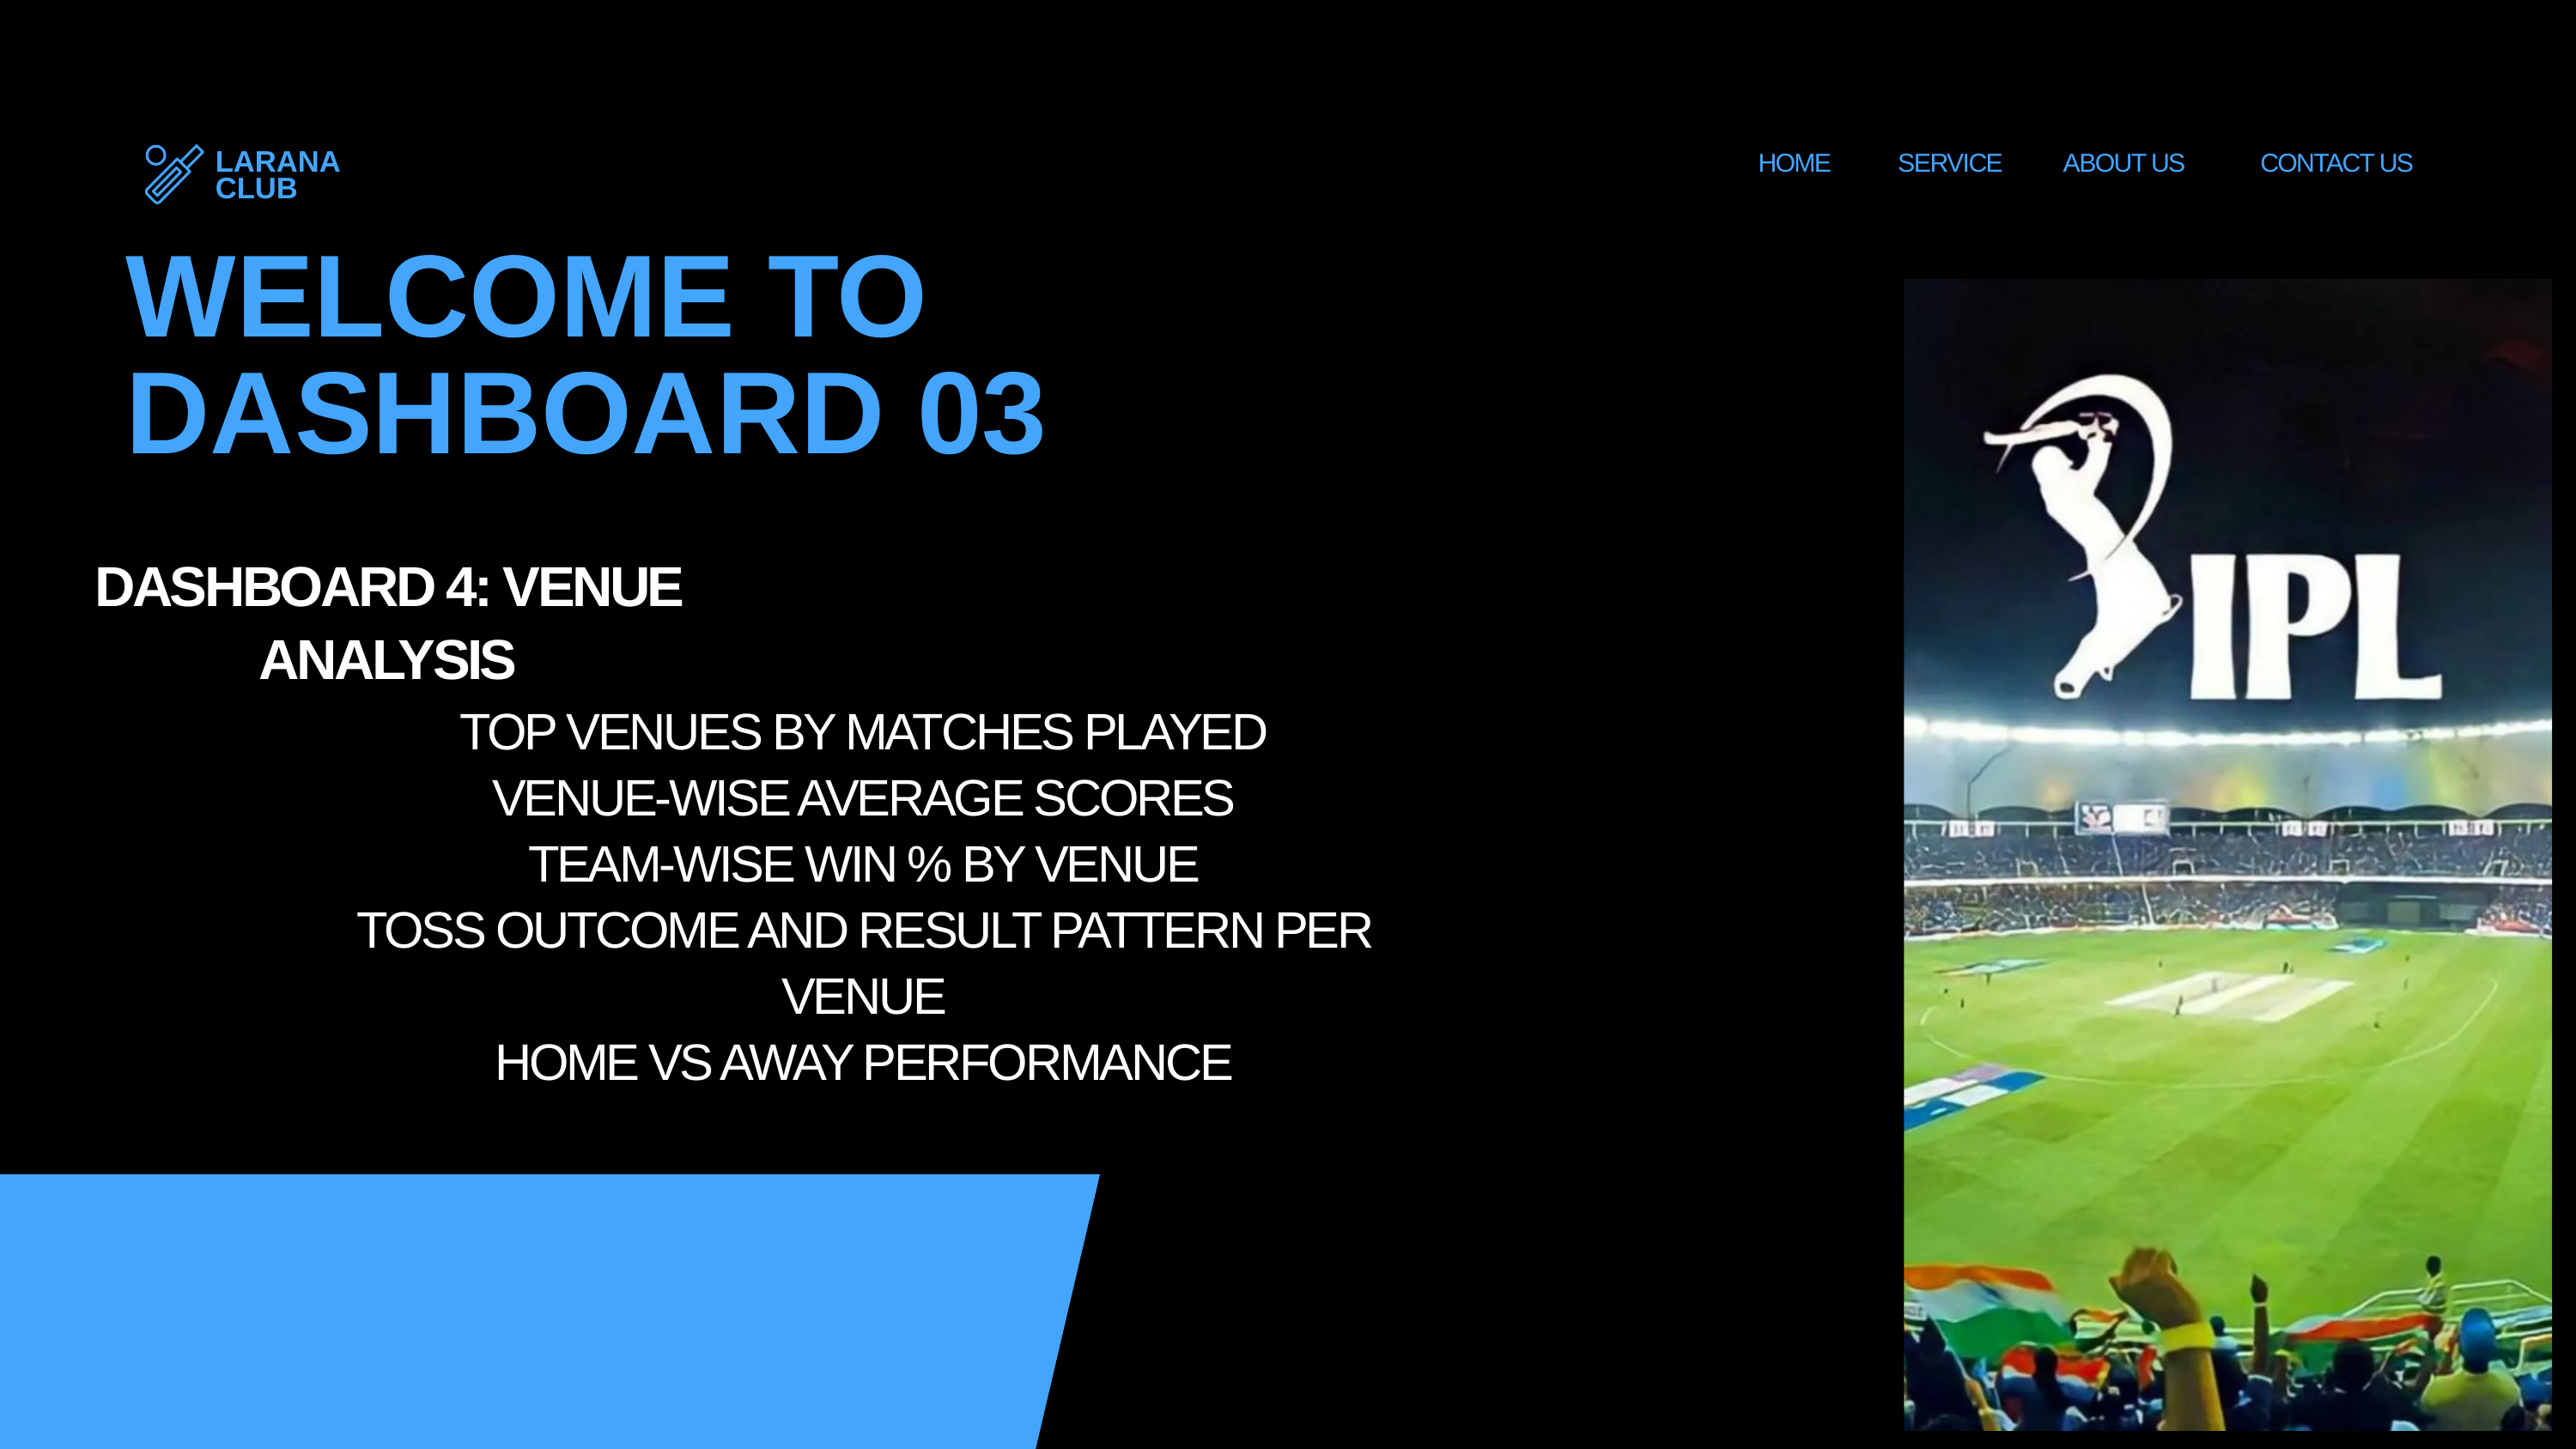

HOME
SERVICE
ABOUT US
CONTACT US

LARANA CLUB
WELCOME TO DASHBOARD 03

DASHBOARD 4: VENUE ANALYSIS
TOP VENUES BY MATCHES PLAYED
VENUE-WISE AVERAGE SCORES
TEAM-WISE WIN % BY VENUE
TOSS OUTCOME AND RESULT PATTERN PER VENUE
HOME VS AWAY PERFORMANCE